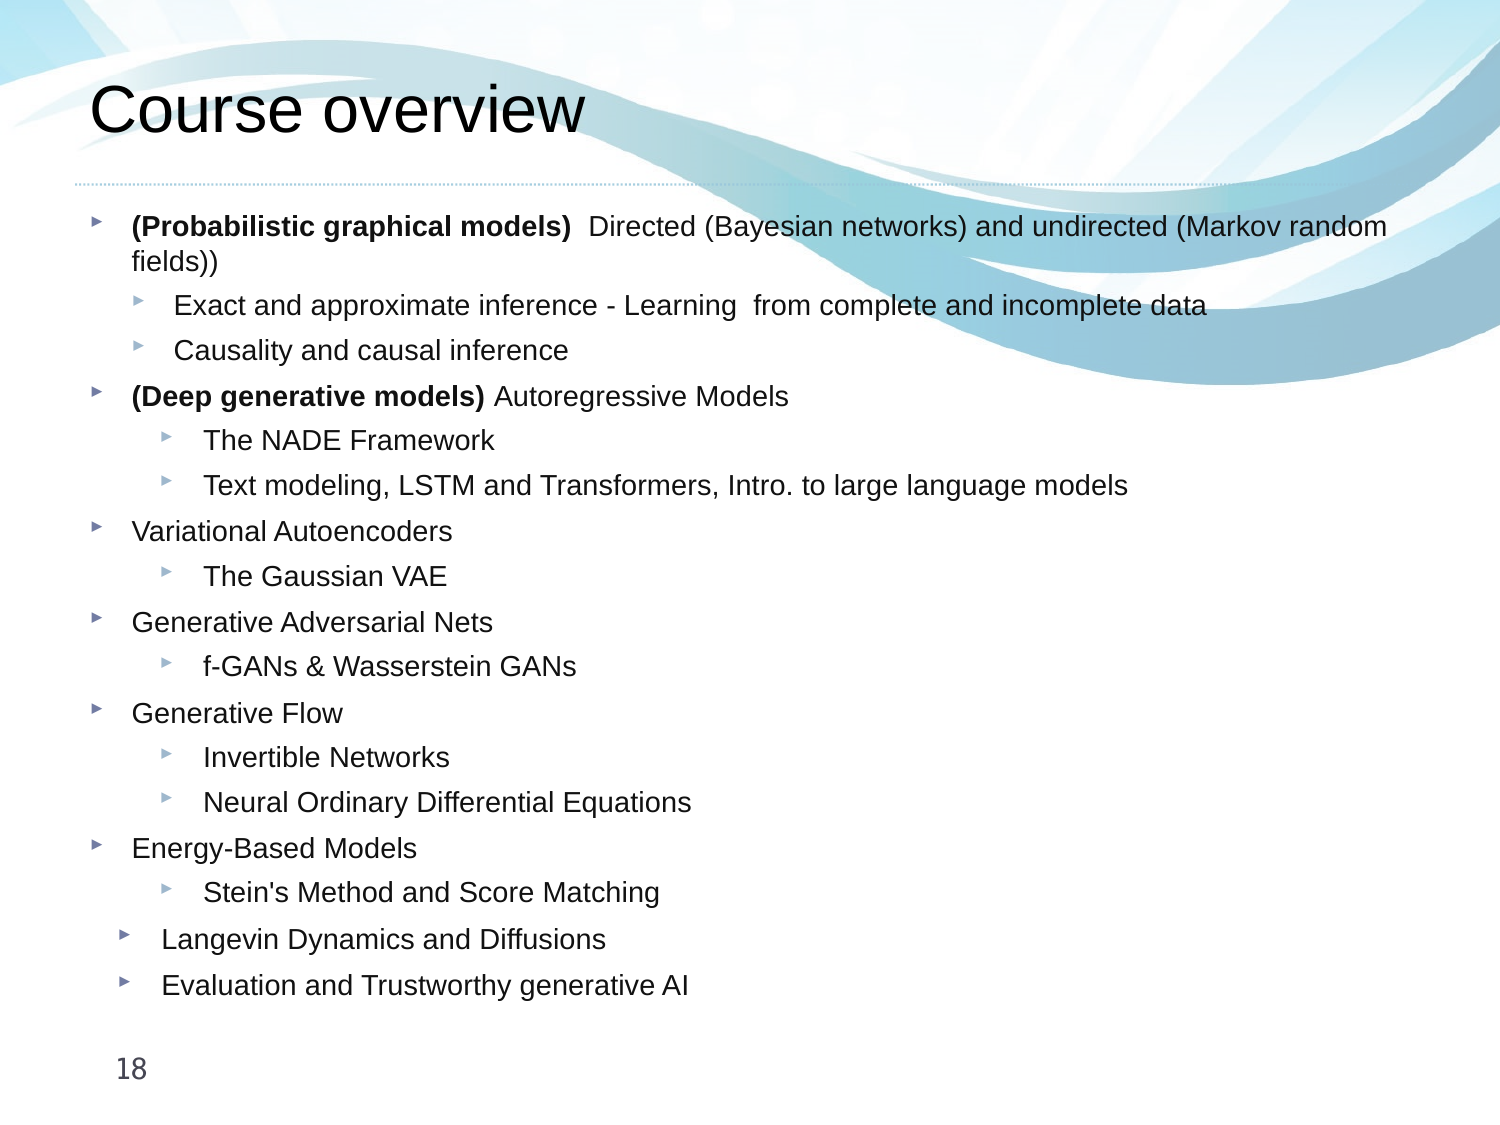

# Course overview
(Probabilistic graphical models)  Directed (Bayesian networks) and undirected (Markov random fields))
Exact and approximate inference - Learning  from complete and incomplete data
Causality and causal inference
(Deep generative models) Autoregressive Models
The NADE Framework
Text modeling, LSTM and Transformers, Intro. to large language models
Variational Autoencoders
The Gaussian VAE
Generative Adversarial Nets
f-GANs & Wasserstein GANs
Generative Flow
Invertible Networks
Neural Ordinary Differential Equations
Energy-Based Models
Stein's Method and Score Matching
Langevin Dynamics and Diffusions
Evaluation and Trustworthy generative AI
18